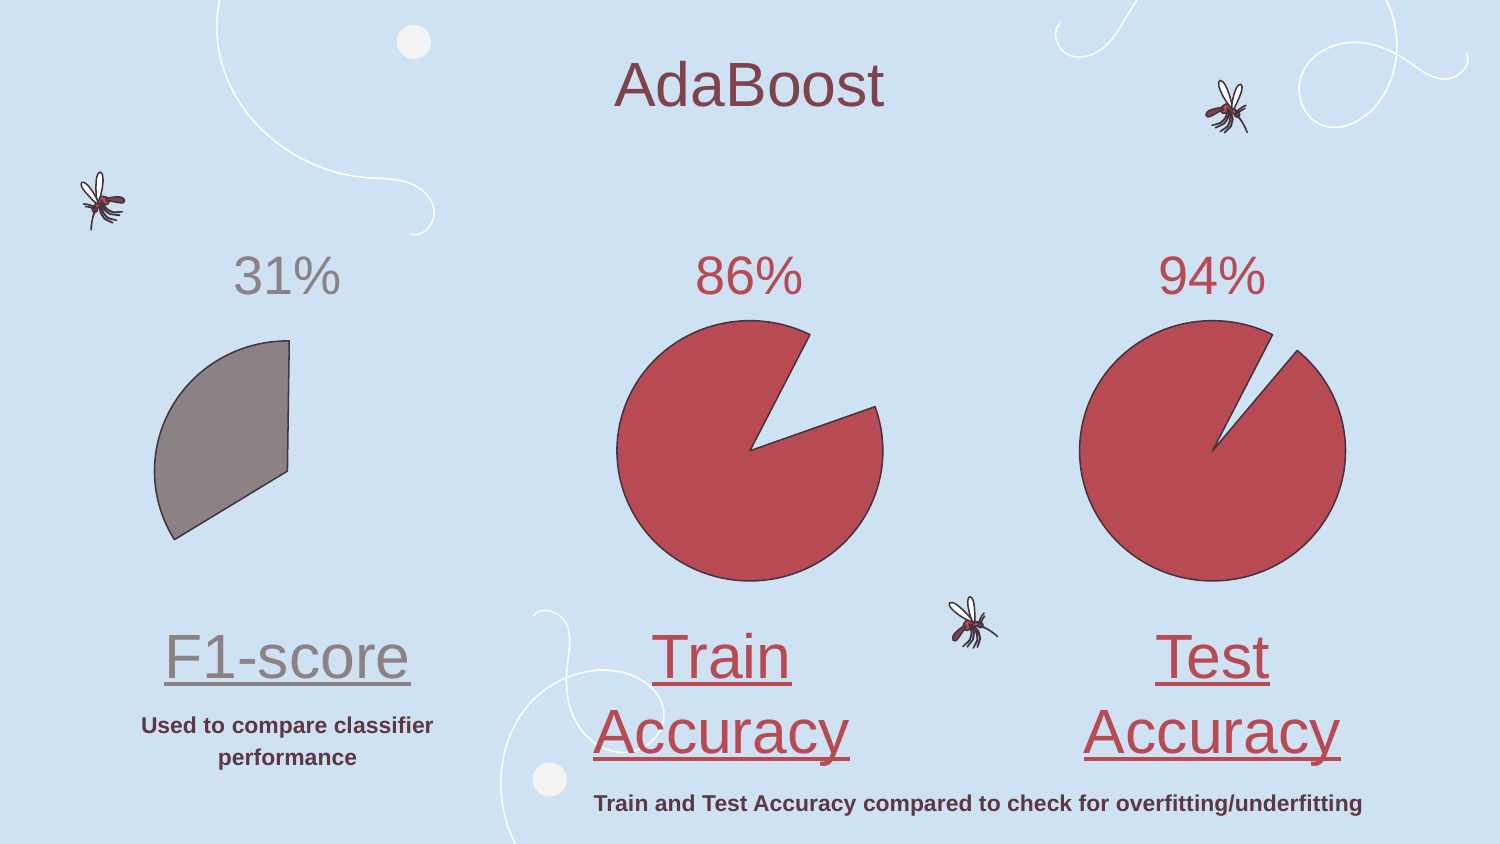

# AdaBoost

31%
86%
94%

F1-score
Train Accuracy
Test Accuracy

Used to compare classifier performance

Train and Test Accuracy compared to check for overfitting/underfitting